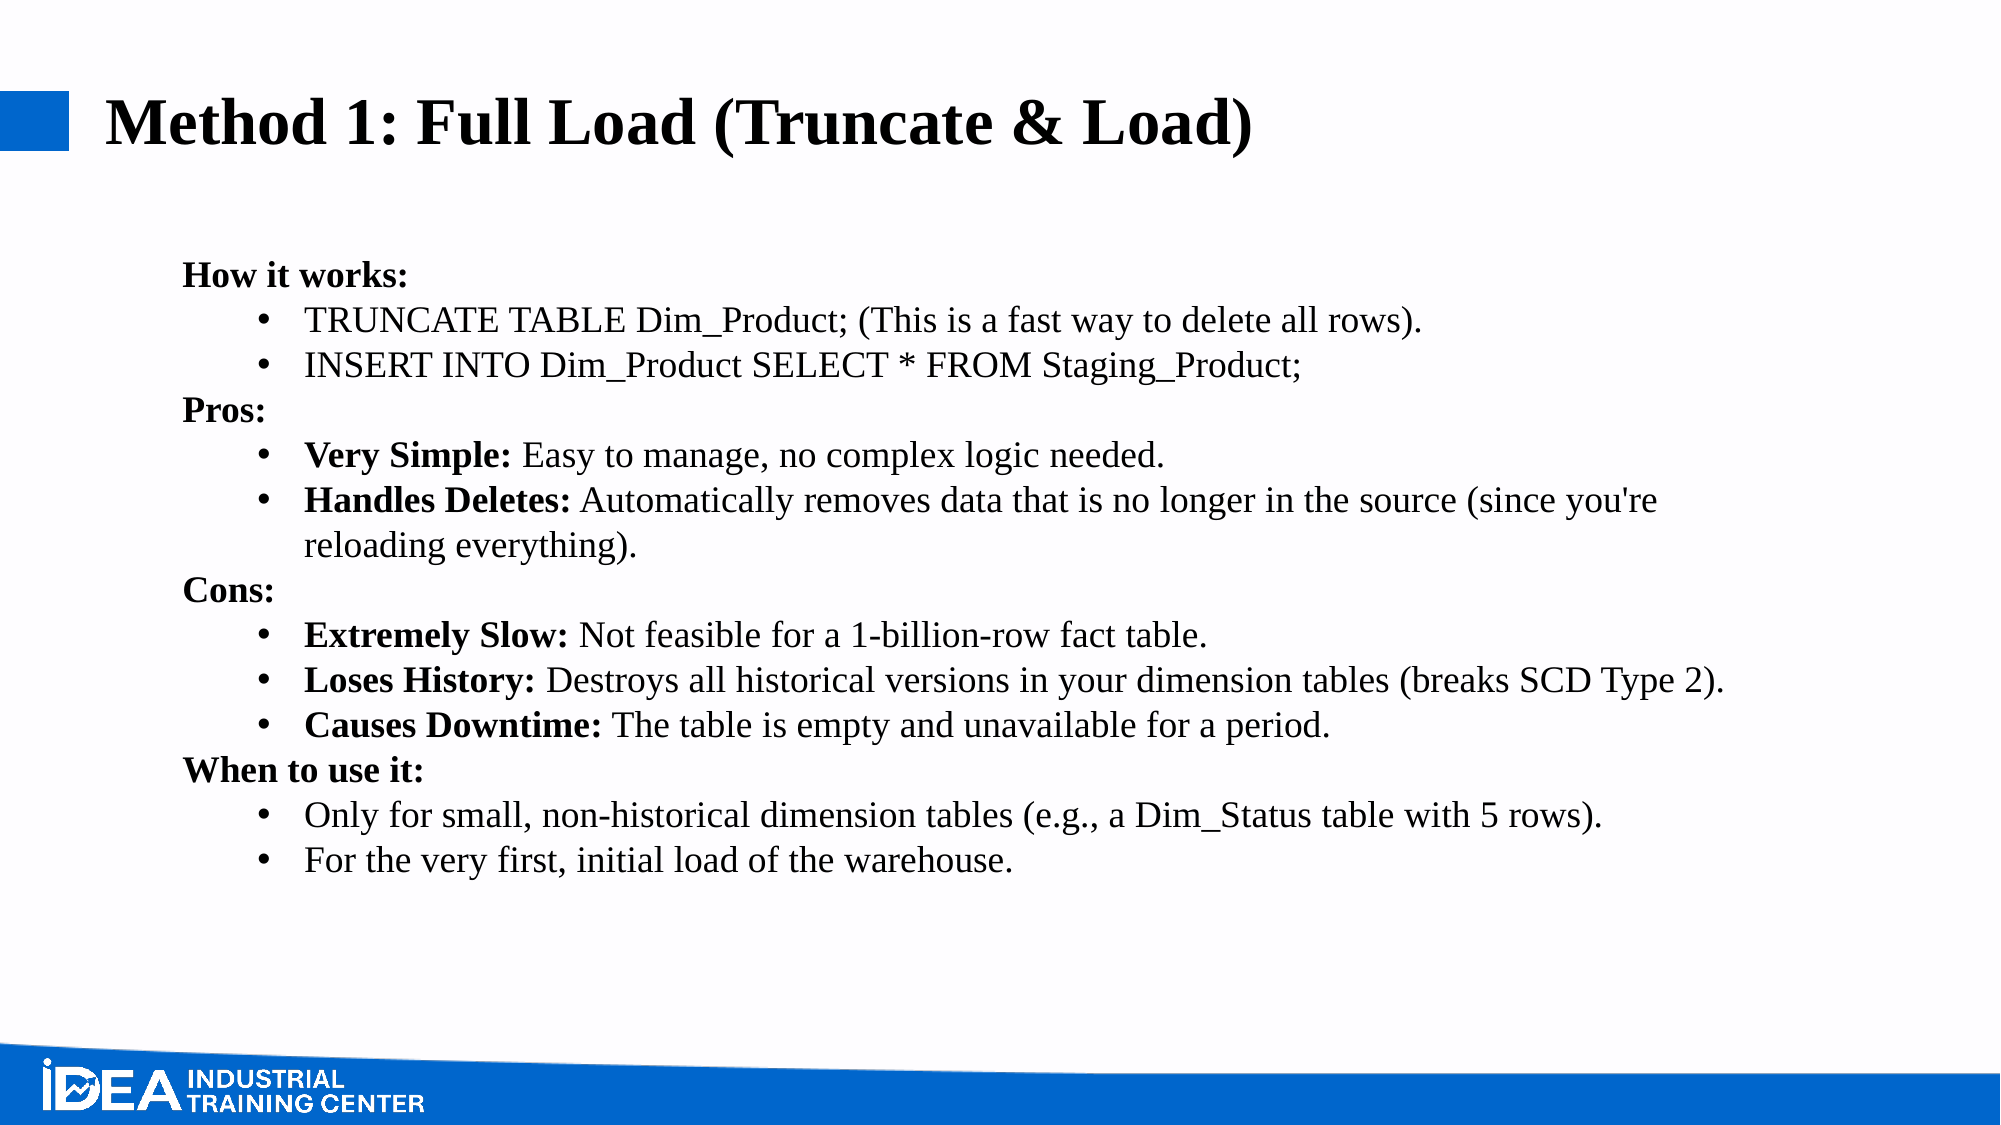

# Method 1: Full Load (Truncate & Load)
How it works:
TRUNCATE TABLE Dim_Product; (This is a fast way to delete all rows).
INSERT INTO Dim_Product SELECT * FROM Staging_Product;
Pros:
Very Simple: Easy to manage, no complex logic needed.
Handles Deletes: Automatically removes data that is no longer in the source (since you're reloading everything).
Cons:
Extremely Slow: Not feasible for a 1-billion-row fact table.
Loses History: Destroys all historical versions in your dimension tables (breaks SCD Type 2).
Causes Downtime: The table is empty and unavailable for a period.
When to use it:
Only for small, non-historical dimension tables (e.g., a Dim_Status table with 5 rows).
For the very first, initial load of the warehouse.